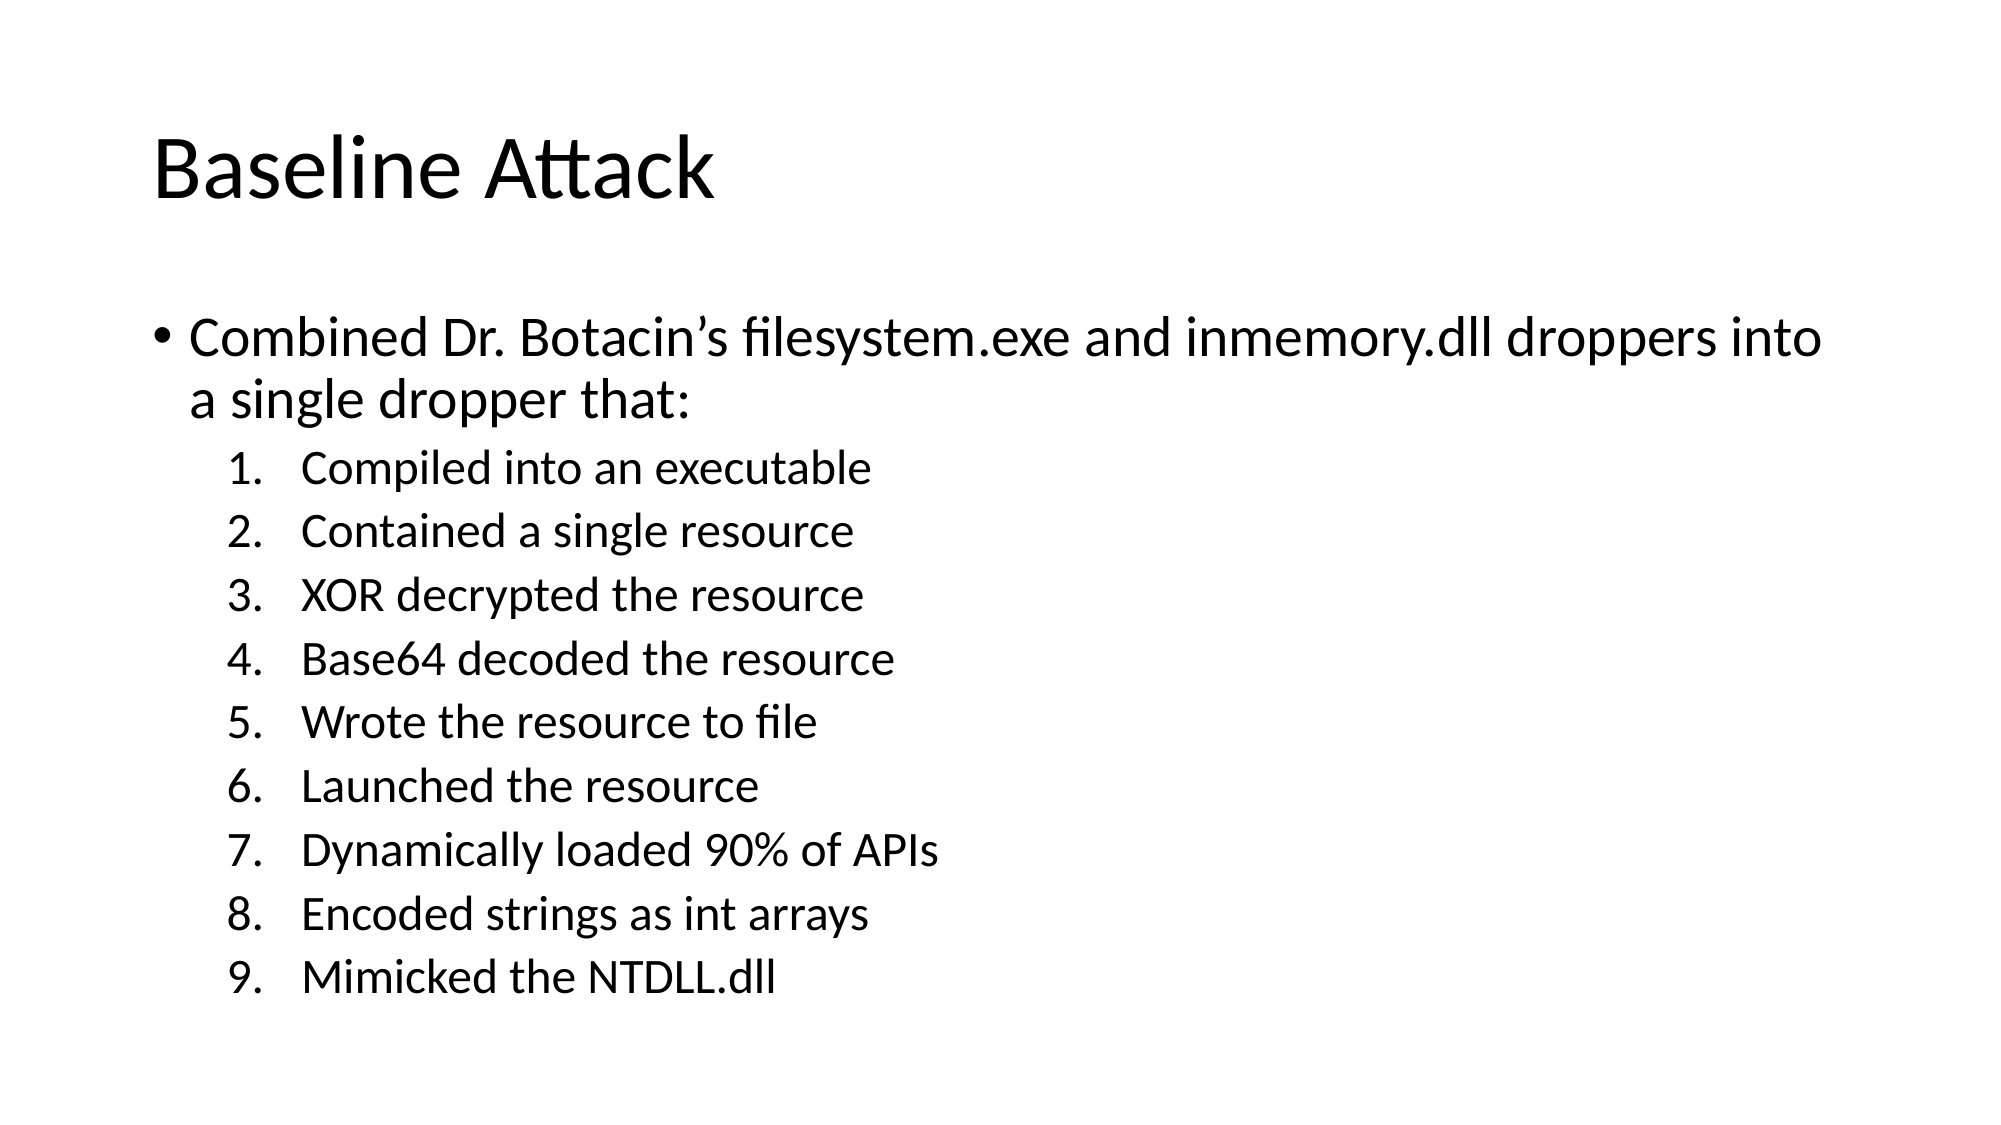

# Baseline Attack
Combined Dr. Botacin’s filesystem.exe and inmemory.dll droppers into a single dropper that:
Compiled into an executable
Contained a single resource
XOR decrypted the resource
Base64 decoded the resource
Wrote the resource to file
Launched the resource
Dynamically loaded 90% of APIs
Encoded strings as int arrays
Mimicked the NTDLL.dll